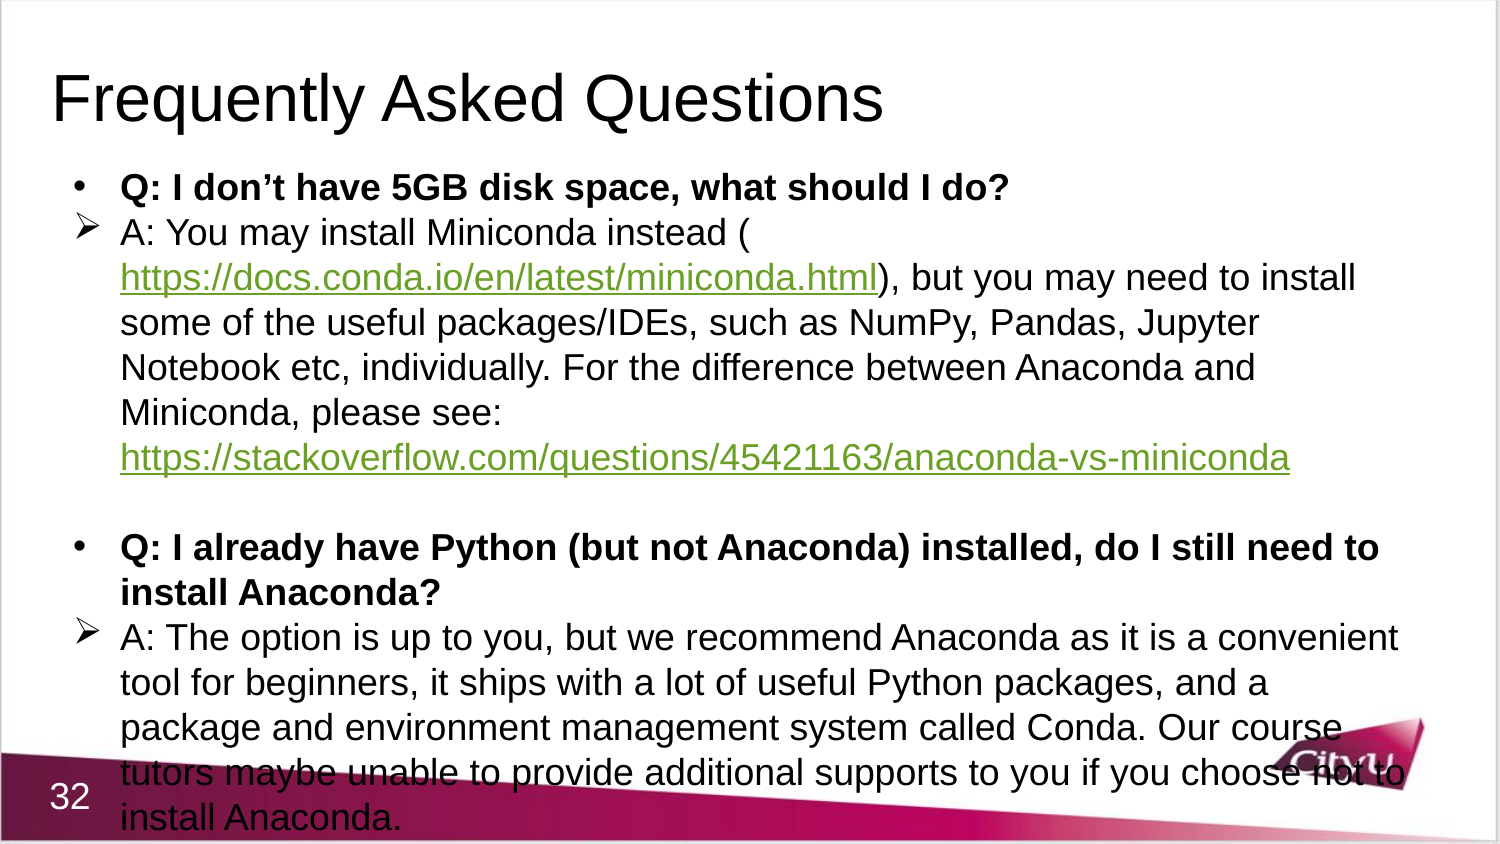

Frequently Asked Questions
Q: I don’t have 5GB disk space, what should I do?
A: You may install Miniconda instead (https://docs.conda.io/en/latest/miniconda.html), but you may need to install some of the useful packages/IDEs, such as NumPy, Pandas, Jupyter Notebook etc, individually. For the difference between Anaconda and Miniconda, please see: https://stackoverflow.com/questions/45421163/anaconda-vs-miniconda
Q: I already have Python (but not Anaconda) installed, do I still need to install Anaconda?
A: The option is up to you, but we recommend Anaconda as it is a convenient tool for beginners, it ships with a lot of useful Python packages, and a package and environment management system called Conda. Our course tutors maybe unable to provide additional supports to you if you choose not to install Anaconda.
32
32